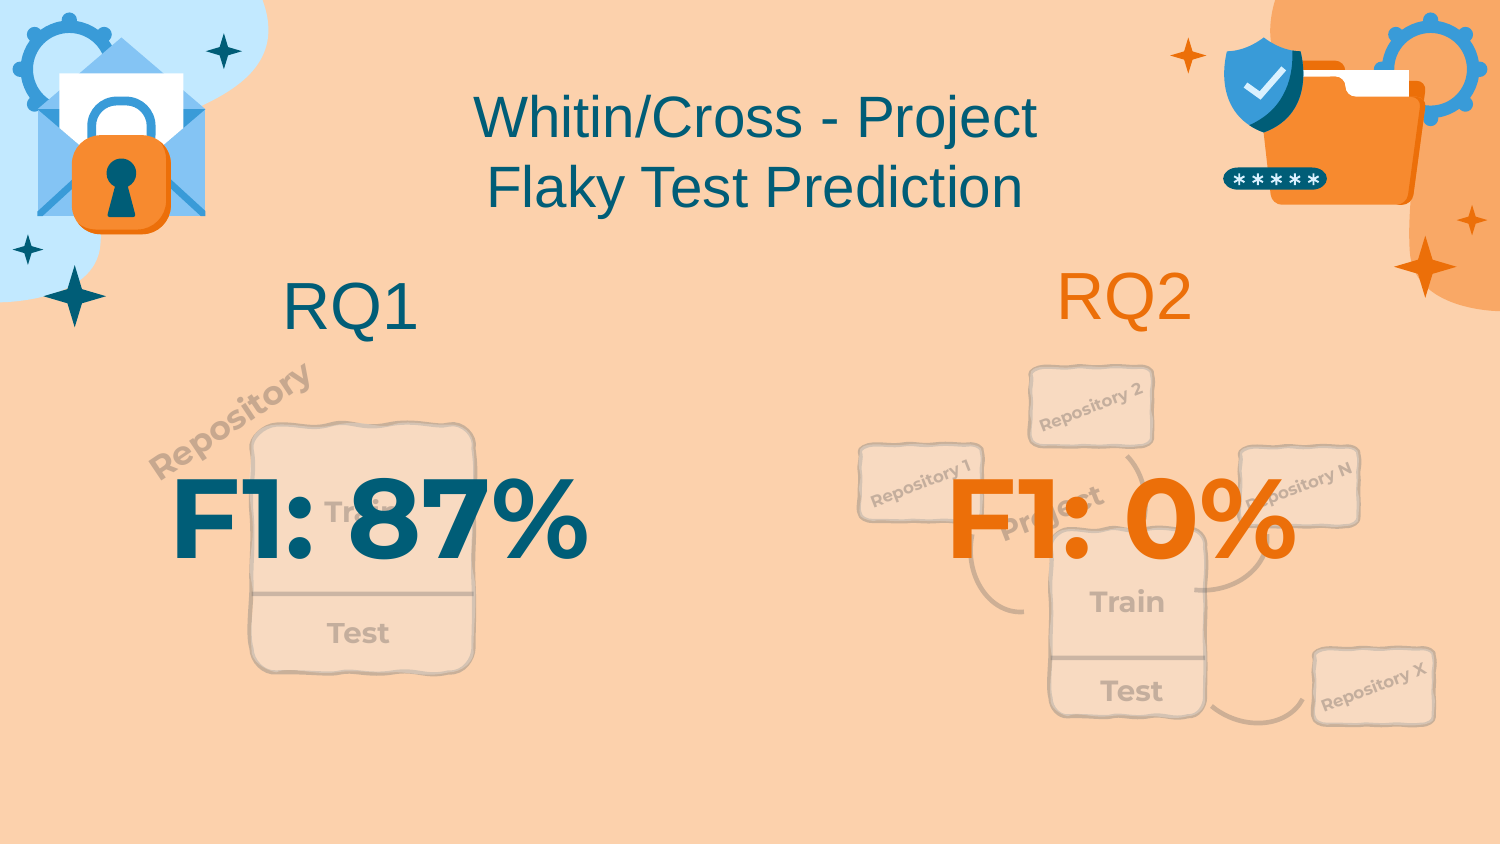

Whitin/Cross - Project
Flaky Test Prediction
RQ2
RQ1

Repository 2

Repository 1

Repository N

Project

Train
Test

Repository X
Repository

Train
Test
F1: 87%
F1: 0%